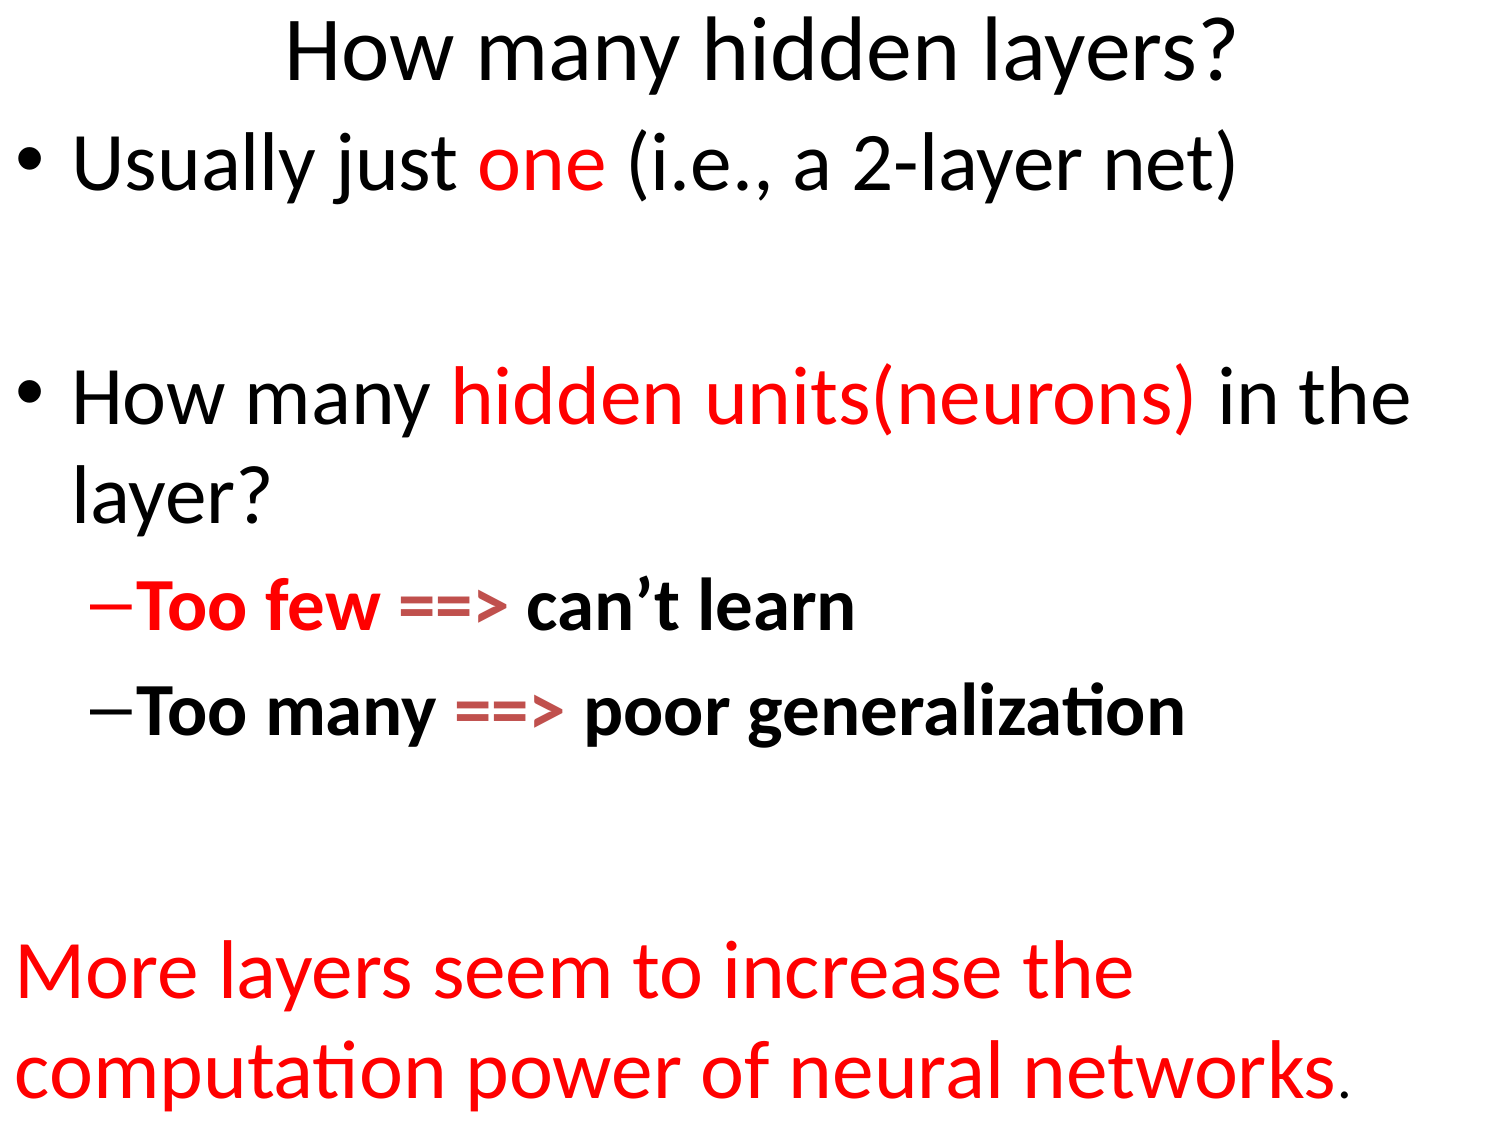

# How many hidden layers?
Usually just one (i.e., a 2-layer net)

How many hidden units(neurons) in the layer?
Too few ==> can’t learn
Too many ==> poor generalization
More layers seem to increase the computation power of neural networks.